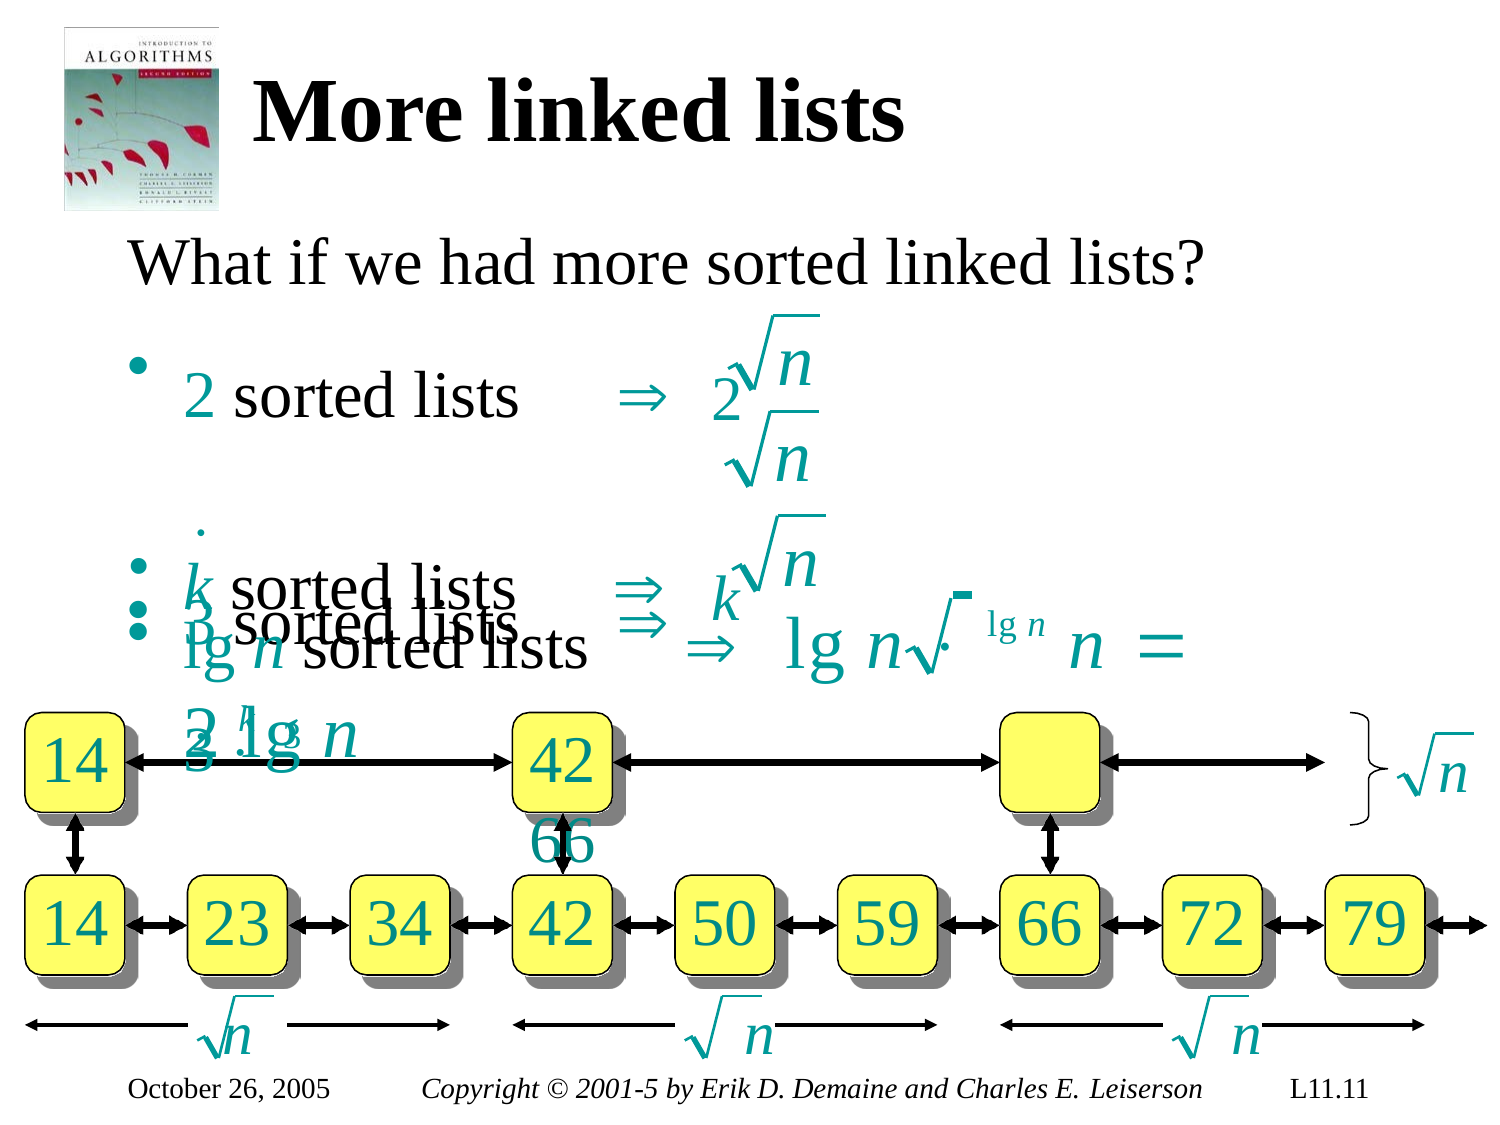

# More linked lists
What if we had more sorted linked lists?
2 sorted lists	⇒	2 ⋅
3 sorted lists	⇒	3⋅ 3
n

n

k sorted lists	⇒	k ⋅ k
n

lg n sorted lists	⇒	lg n ⋅ lg n n = 2 lg n

14
42	66
n

14	23	34	42	50	59	66	72	79
n	n	n
October 26, 2005
Copyright © 2001-5 by Erik D. Demaine and Charles E. Leiserson
L11.11